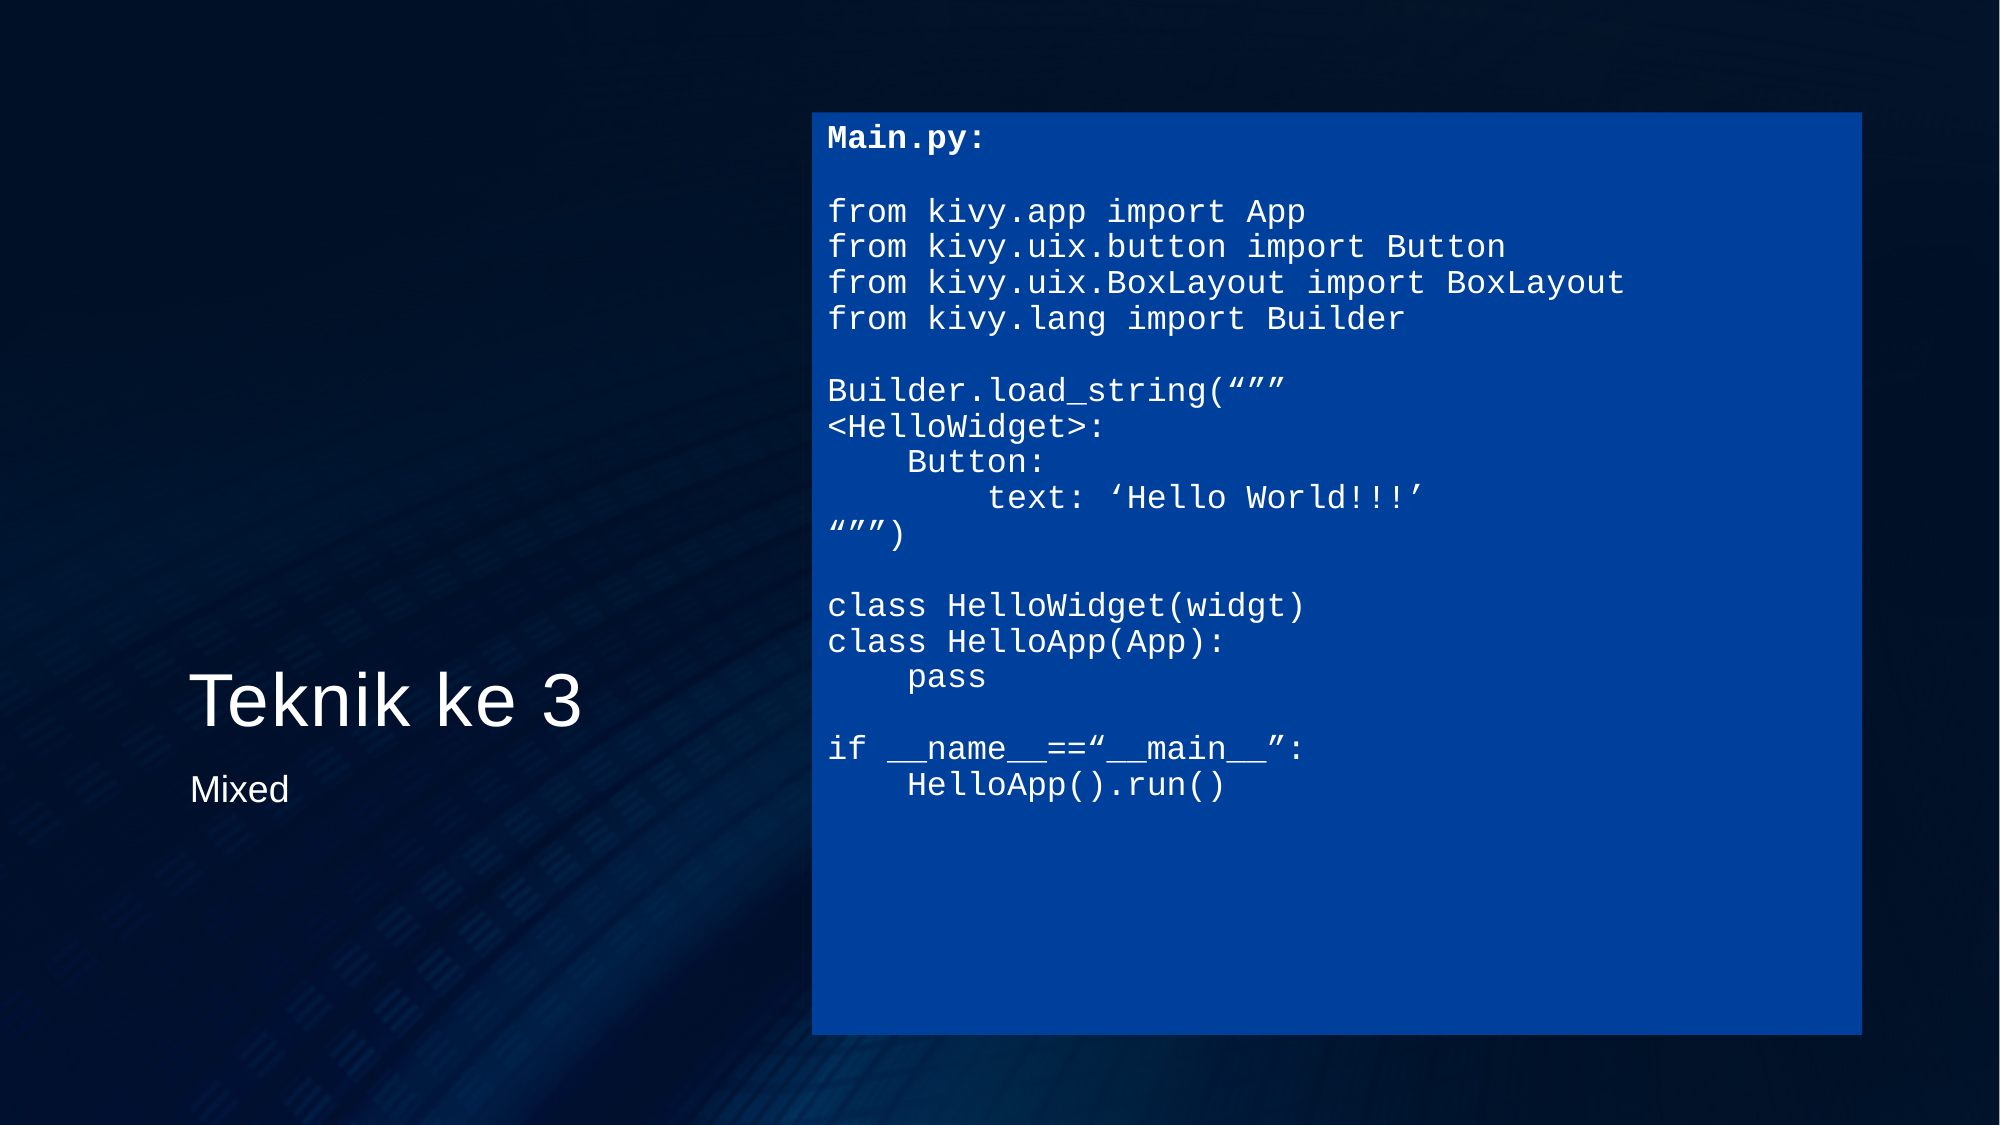

Main.py:
from kivy.app import App
from kivy.uix.button import Button
from kivy.uix.BoxLayout import BoxLayout
from kivy.lang import Builder
Builder.load_string(“””
<HelloWidget>:
    Button:
        text: ‘Hello World!!!’
“””)
class HelloWidget(widgt)
class HelloApp(App):
    pass
if __name__==“__main__”:
    HelloApp().run()
# Teknik ke 3
Mixed